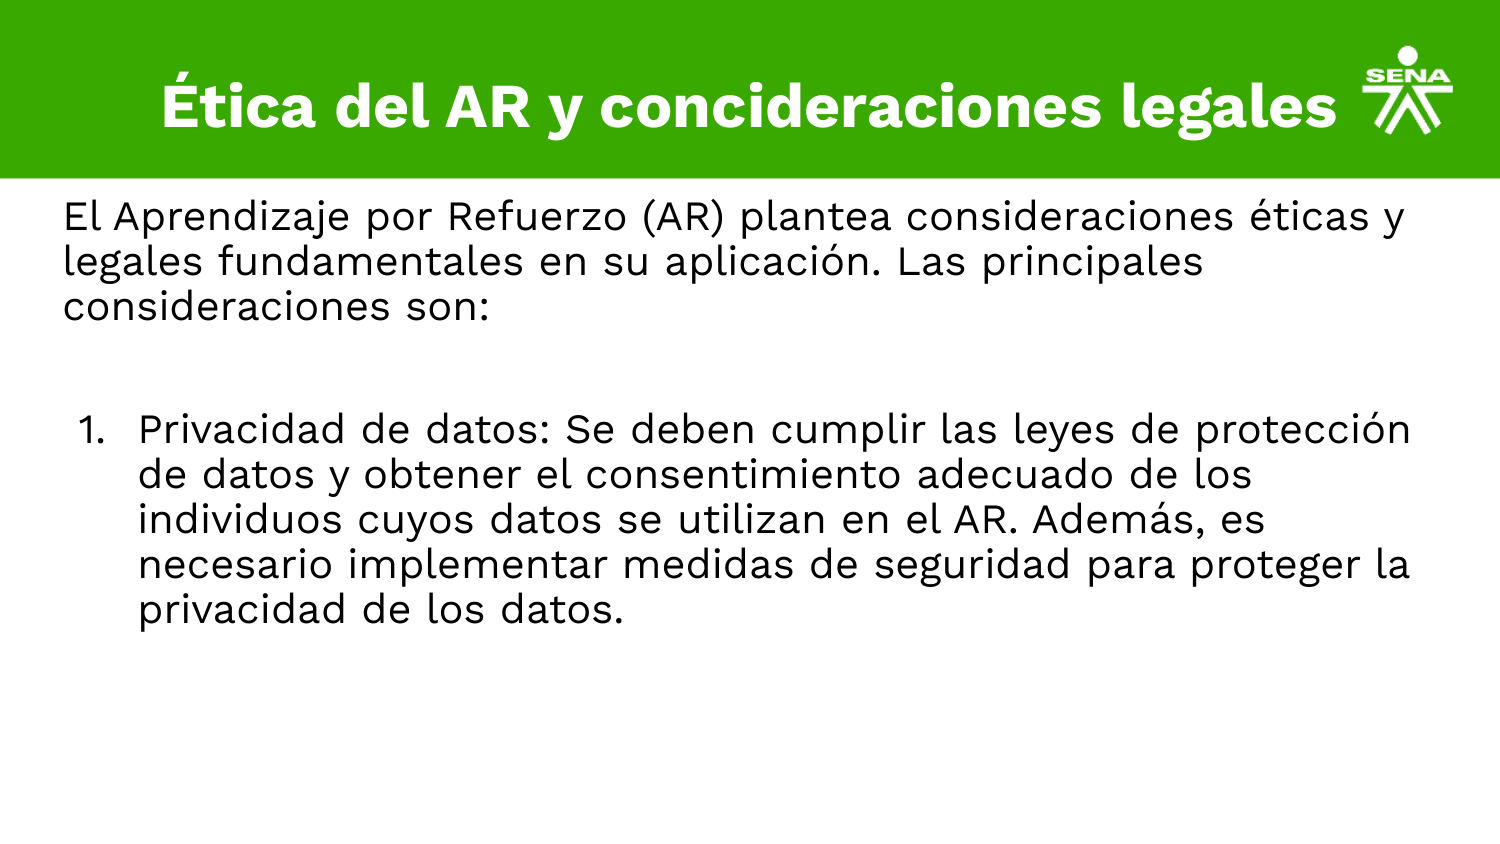

# Ética del AR y concideraciones legales
El Aprendizaje por Refuerzo (AR) plantea consideraciones éticas y legales fundamentales en su aplicación. Las principales consideraciones son:

Privacidad de datos: Se deben cumplir las leyes de protección de datos y obtener el consentimiento adecuado de los individuos cuyos datos se utilizan en el AR. Además, es necesario implementar medidas de seguridad para proteger la privacidad de los datos.